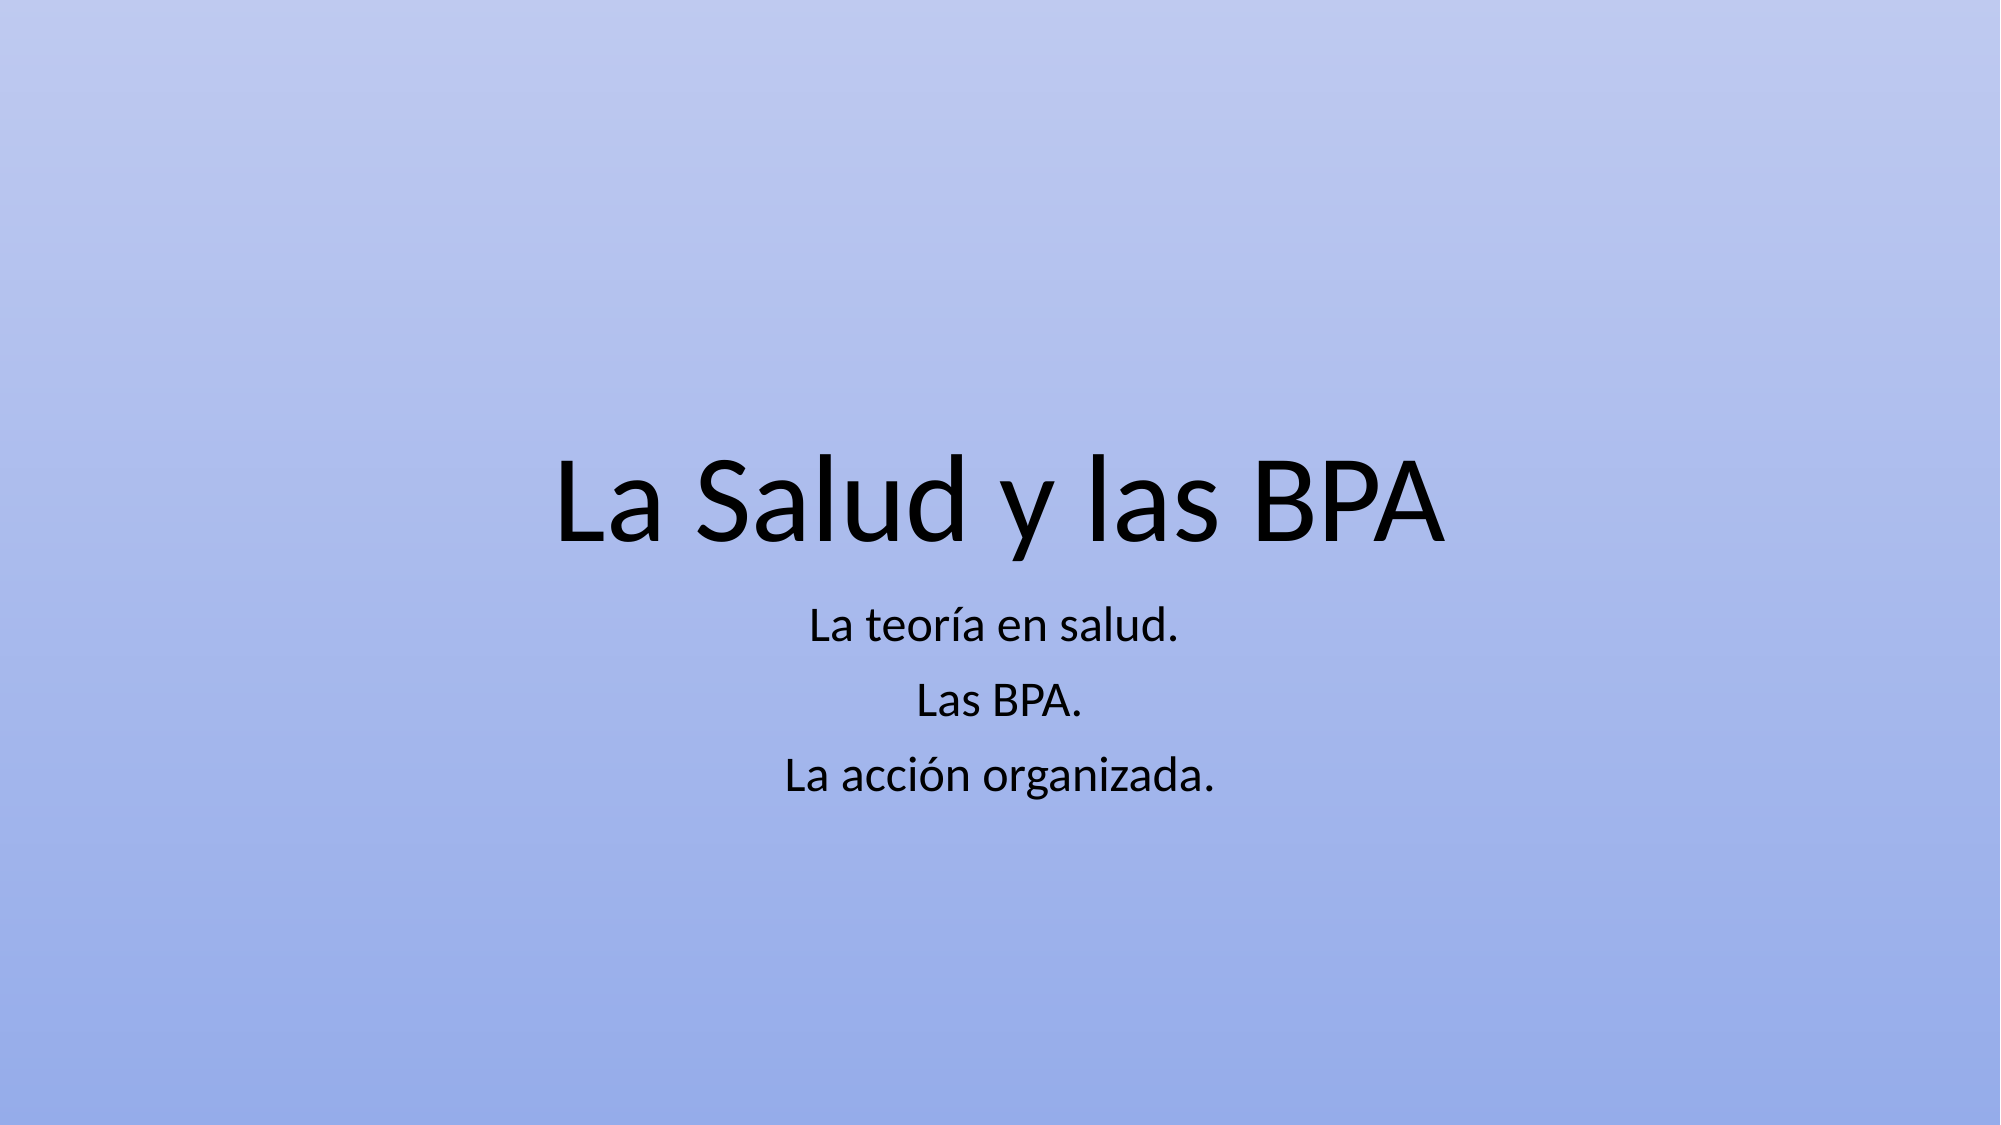

# La Salud y las BPA
La teoría en salud.
Las BPA.
La acción organizada.